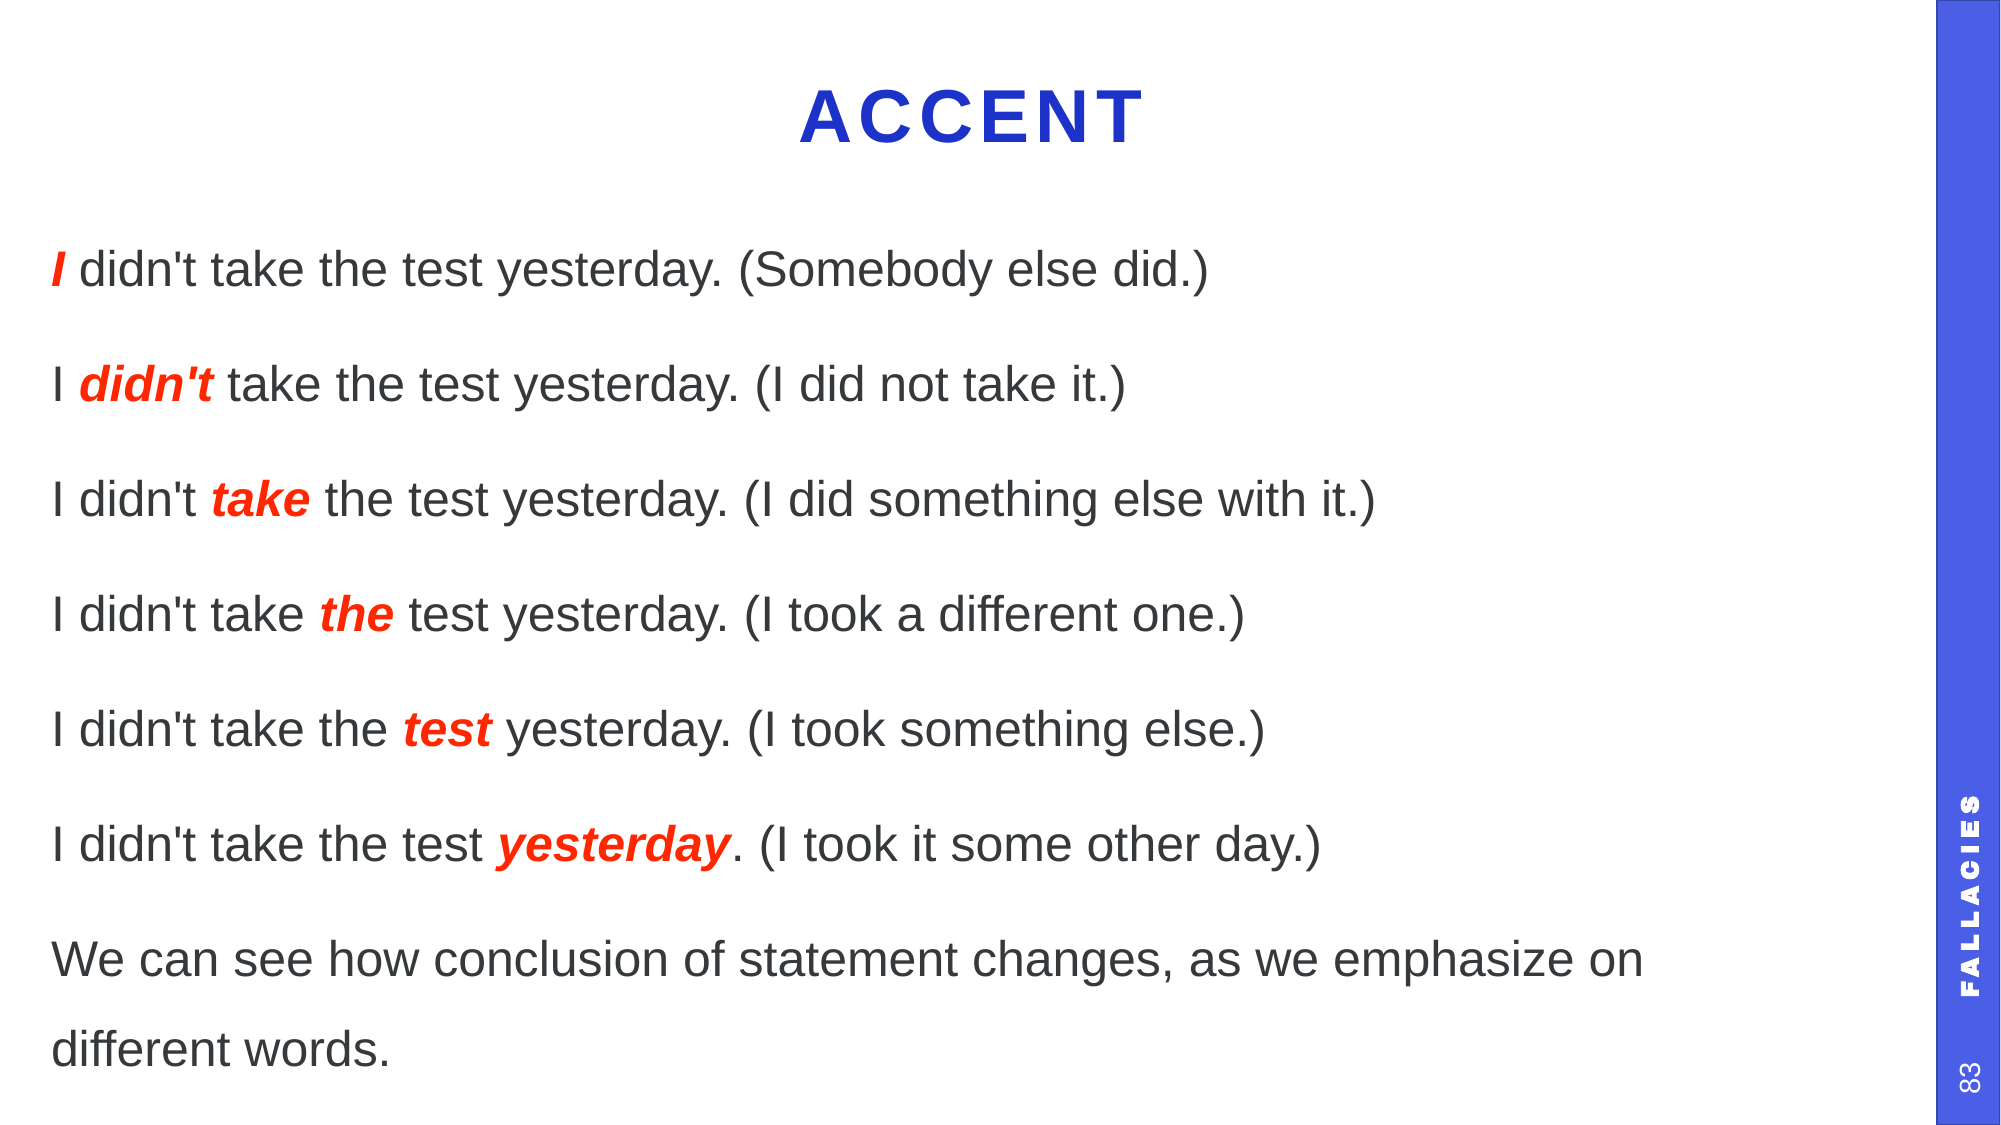

# ACCENT
I didn't take the test yesterday. (Somebody else did.)
I didn't take the test yesterday. (I did not take it.)
I didn't take the test yesterday. (I did something else with it.)
I didn't take the test yesterday. (I took a different one.)
I didn't take the test yesterday. (I took something else.)
I didn't take the test yesterday. (I took it some other day.)
We can see how conclusion of statement changes, as we emphasize on different words.

Fallacies
83